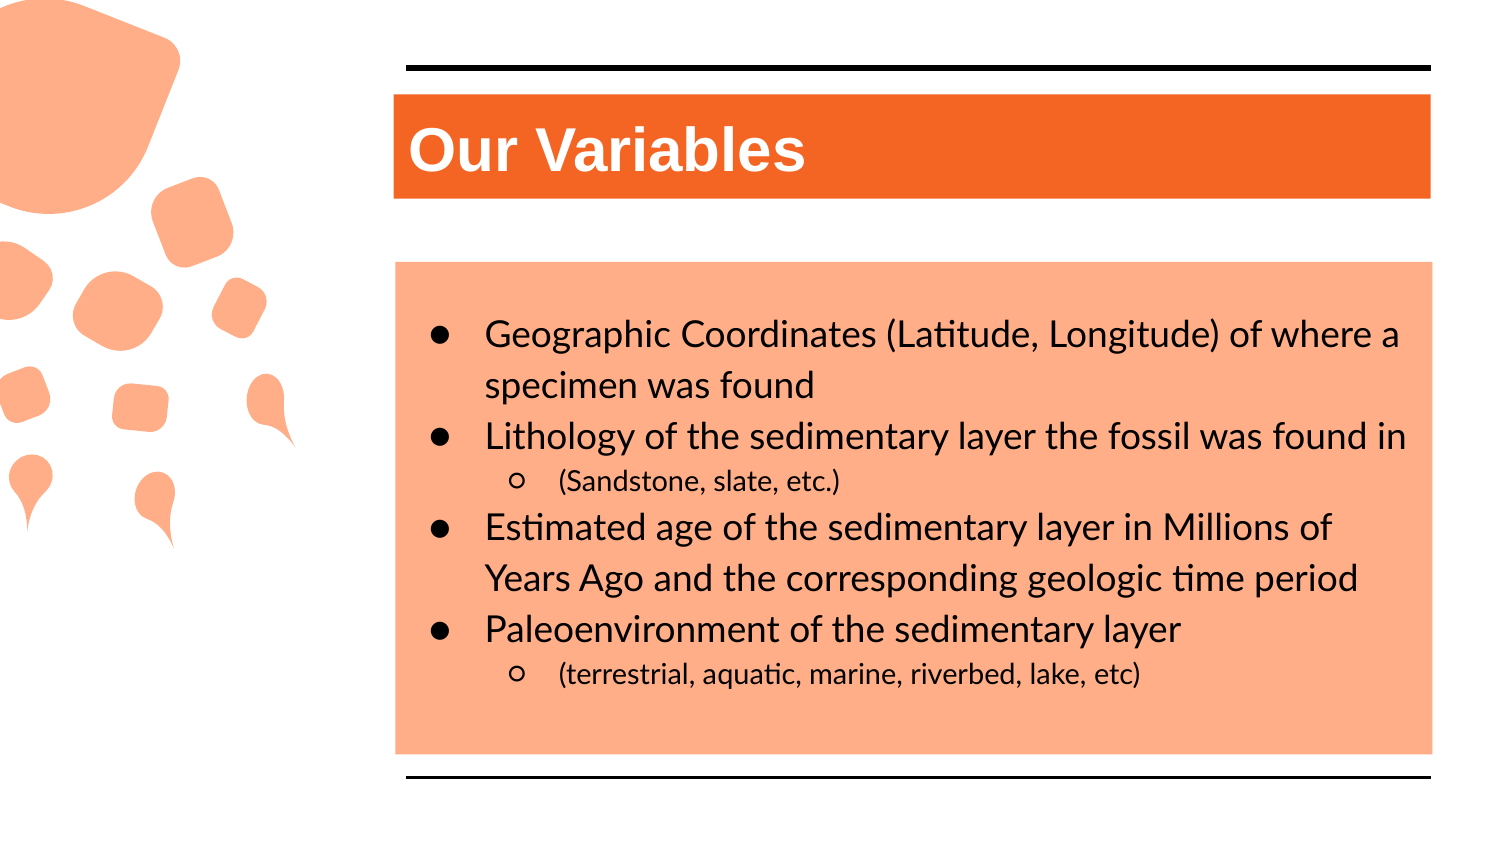

# Our Variables

Geographic Coordinates (Latitude, Longitude) of where a specimen was found
Lithology of the sedimentary layer the fossil was found in
(Sandstone, slate, etc.)
Estimated age of the sedimentary layer in Millions of Years Ago and the corresponding geologic time period
Paleoenvironment of the sedimentary layer
(terrestrial, aquatic, marine, riverbed, lake, etc)